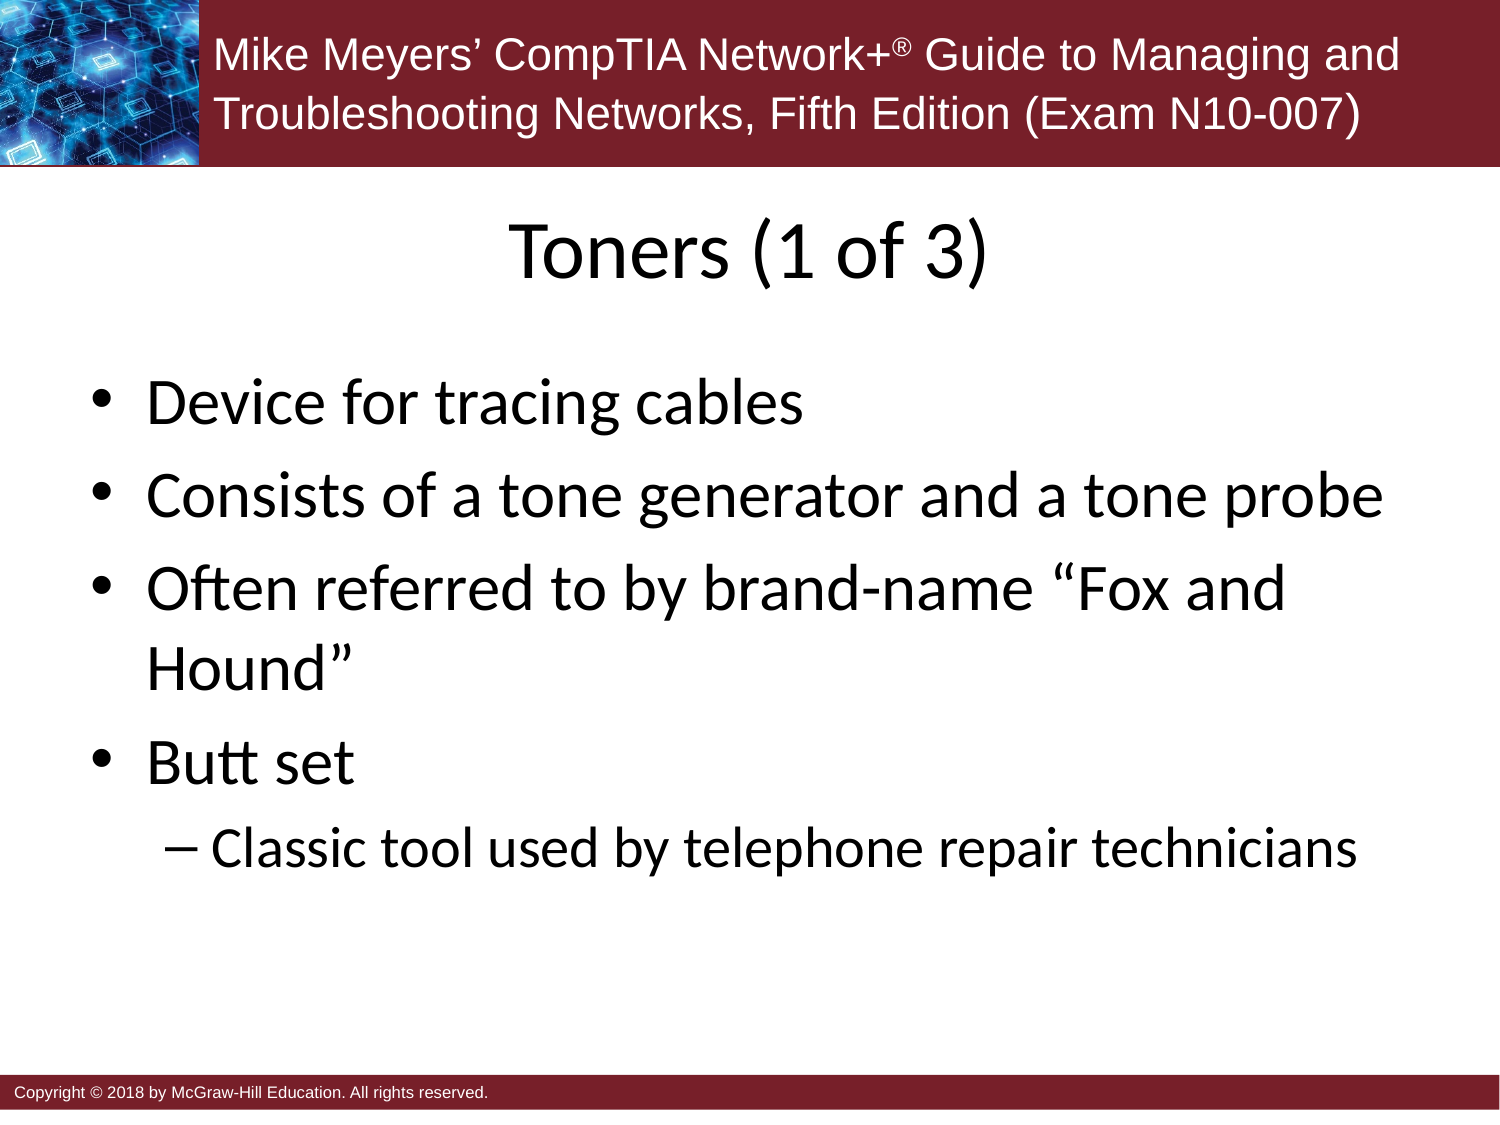

# Toners (1 of 3)
Device for tracing cables
Consists of a tone generator and a tone probe
Often referred to by brand-name “Fox and Hound”
Butt set
Classic tool used by telephone repair technicians